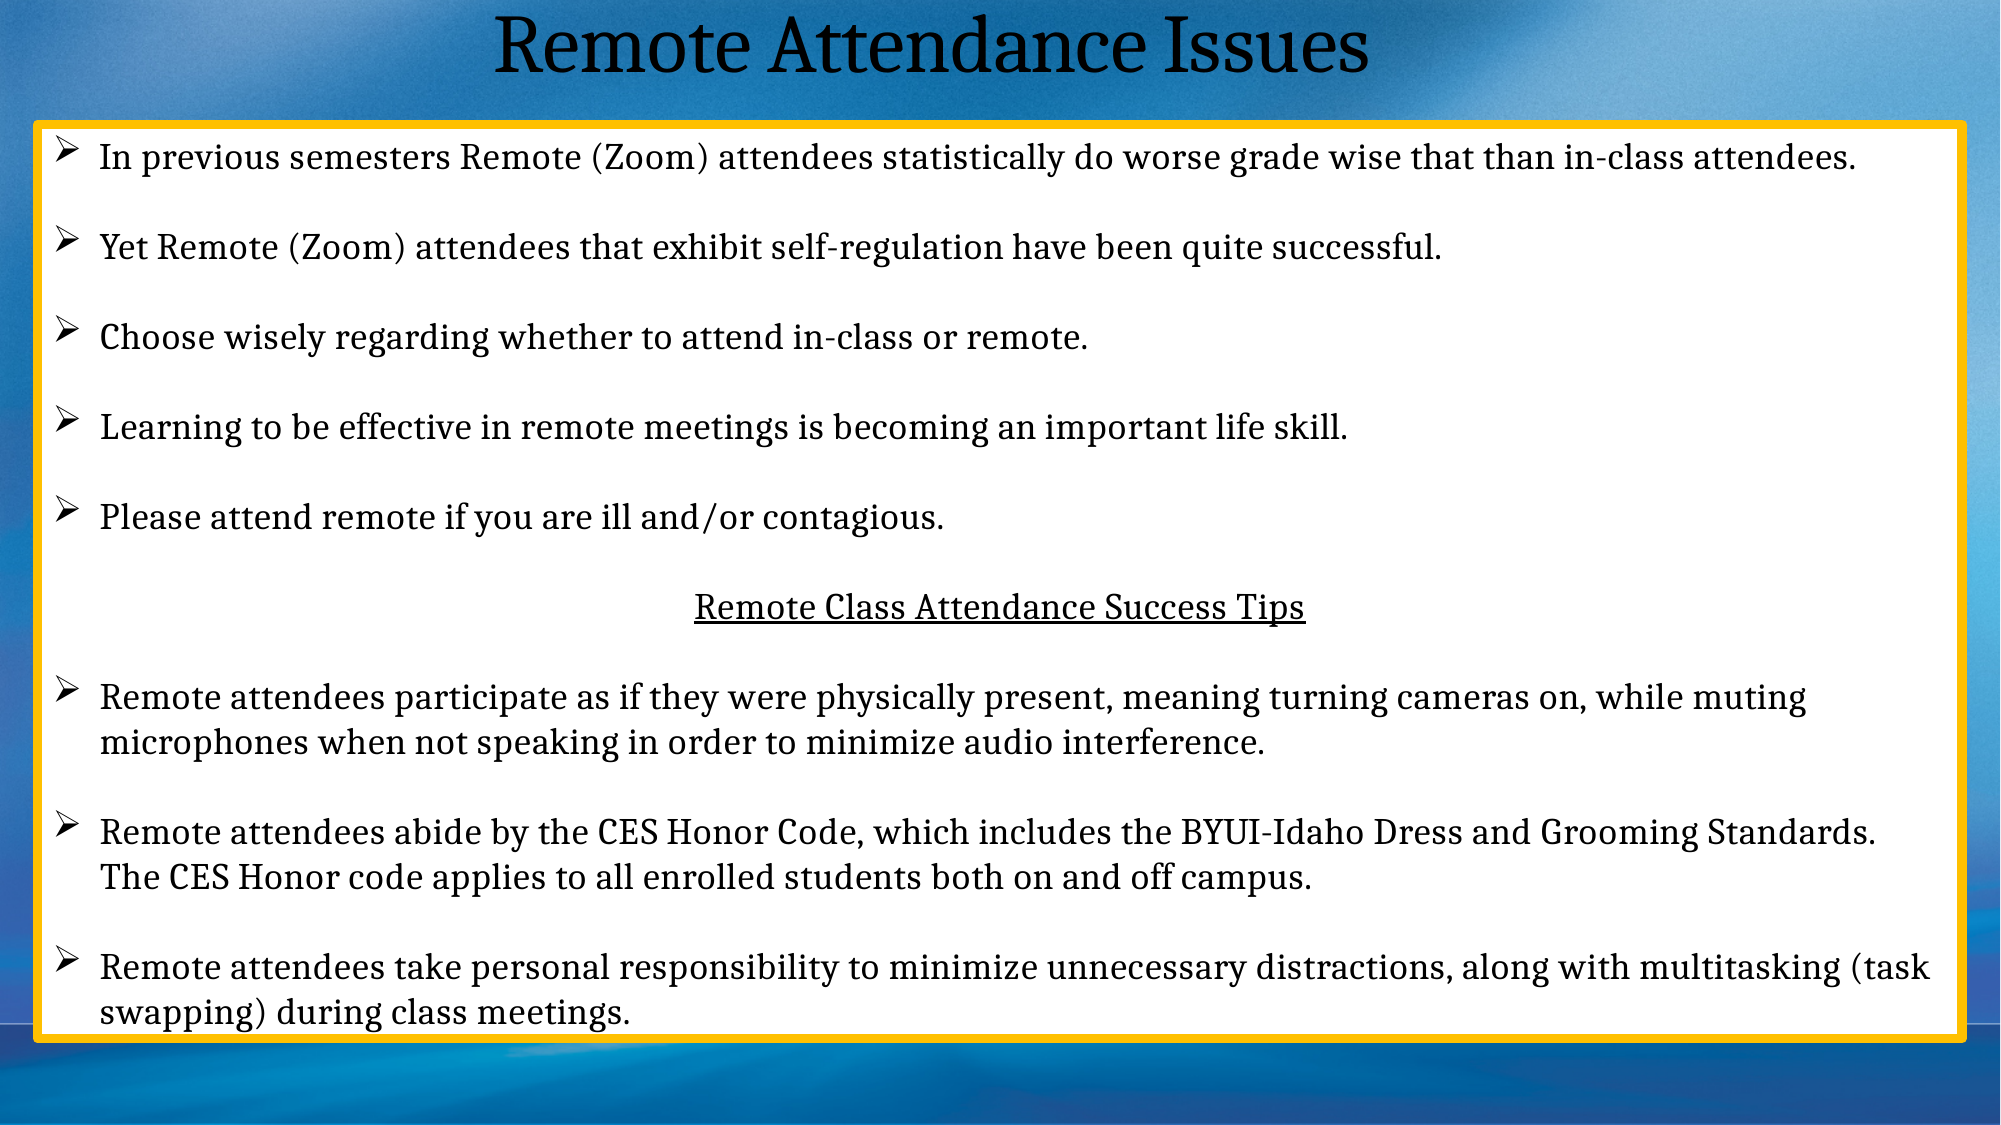

# Remote Attendance Issues
In previous semesters Remote (Zoom) attendees statistically do worse grade wise that than in-class attendees.

Yet Remote (Zoom) attendees that exhibit self-regulation have been quite successful.

Choose wisely regarding whether to attend in-class or remote.

Learning to be effective in remote meetings is becoming an important life skill.

Please attend remote if you are ill and/or contagious.

Remote Class Attendance Success Tips

Remote attendees participate as if they were physically present, meaning turning cameras on, while muting microphones when not speaking in order to minimize audio interference.

Remote attendees abide by the CES Honor Code, which includes the BYUI-Idaho Dress and Grooming Standards. The CES Honor code applies to all enrolled students both on and off campus.

Remote attendees take personal responsibility to minimize unnecessary distractions, along with multitasking (task swapping) during class meetings.